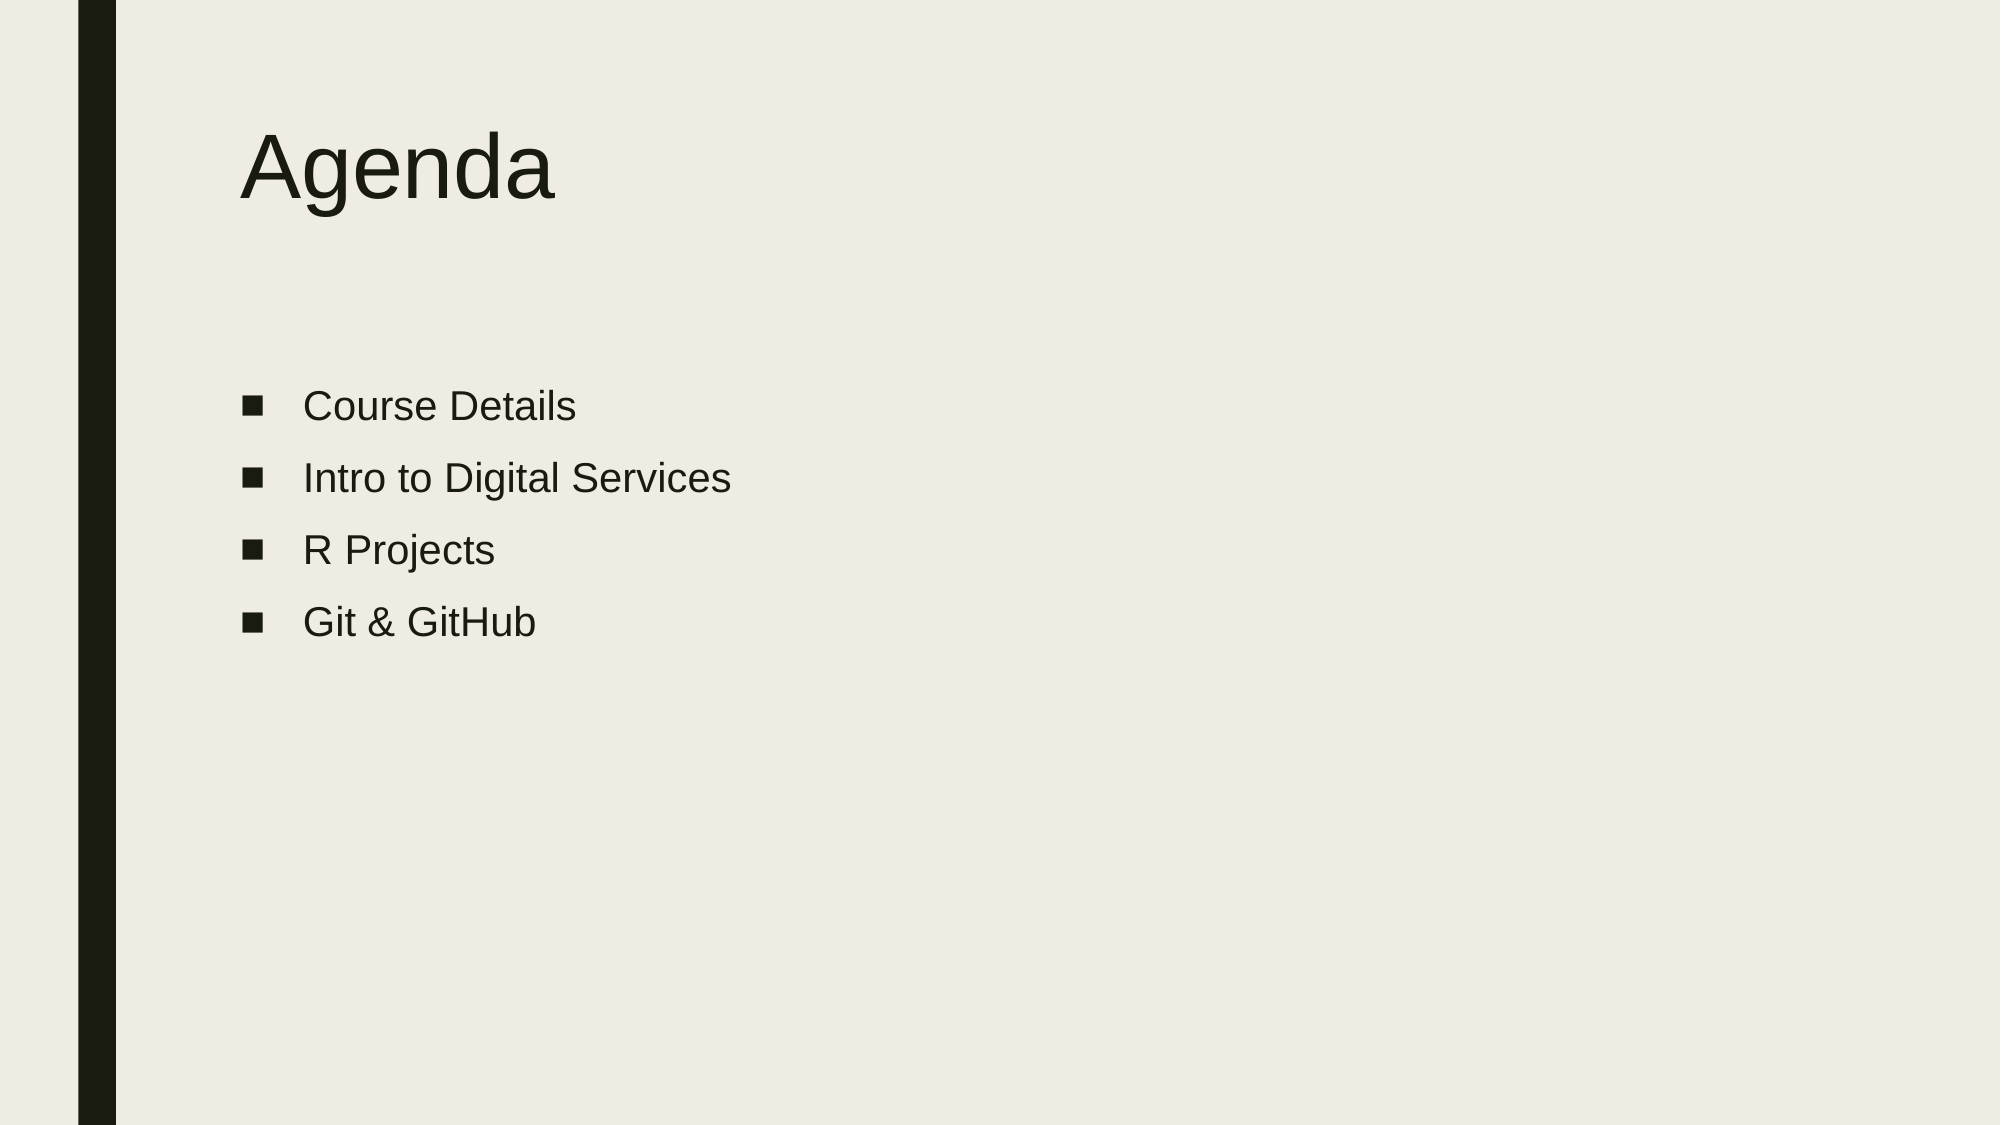

# Agenda
Course Details
Intro to Digital Services
R Projects
Git & GitHub